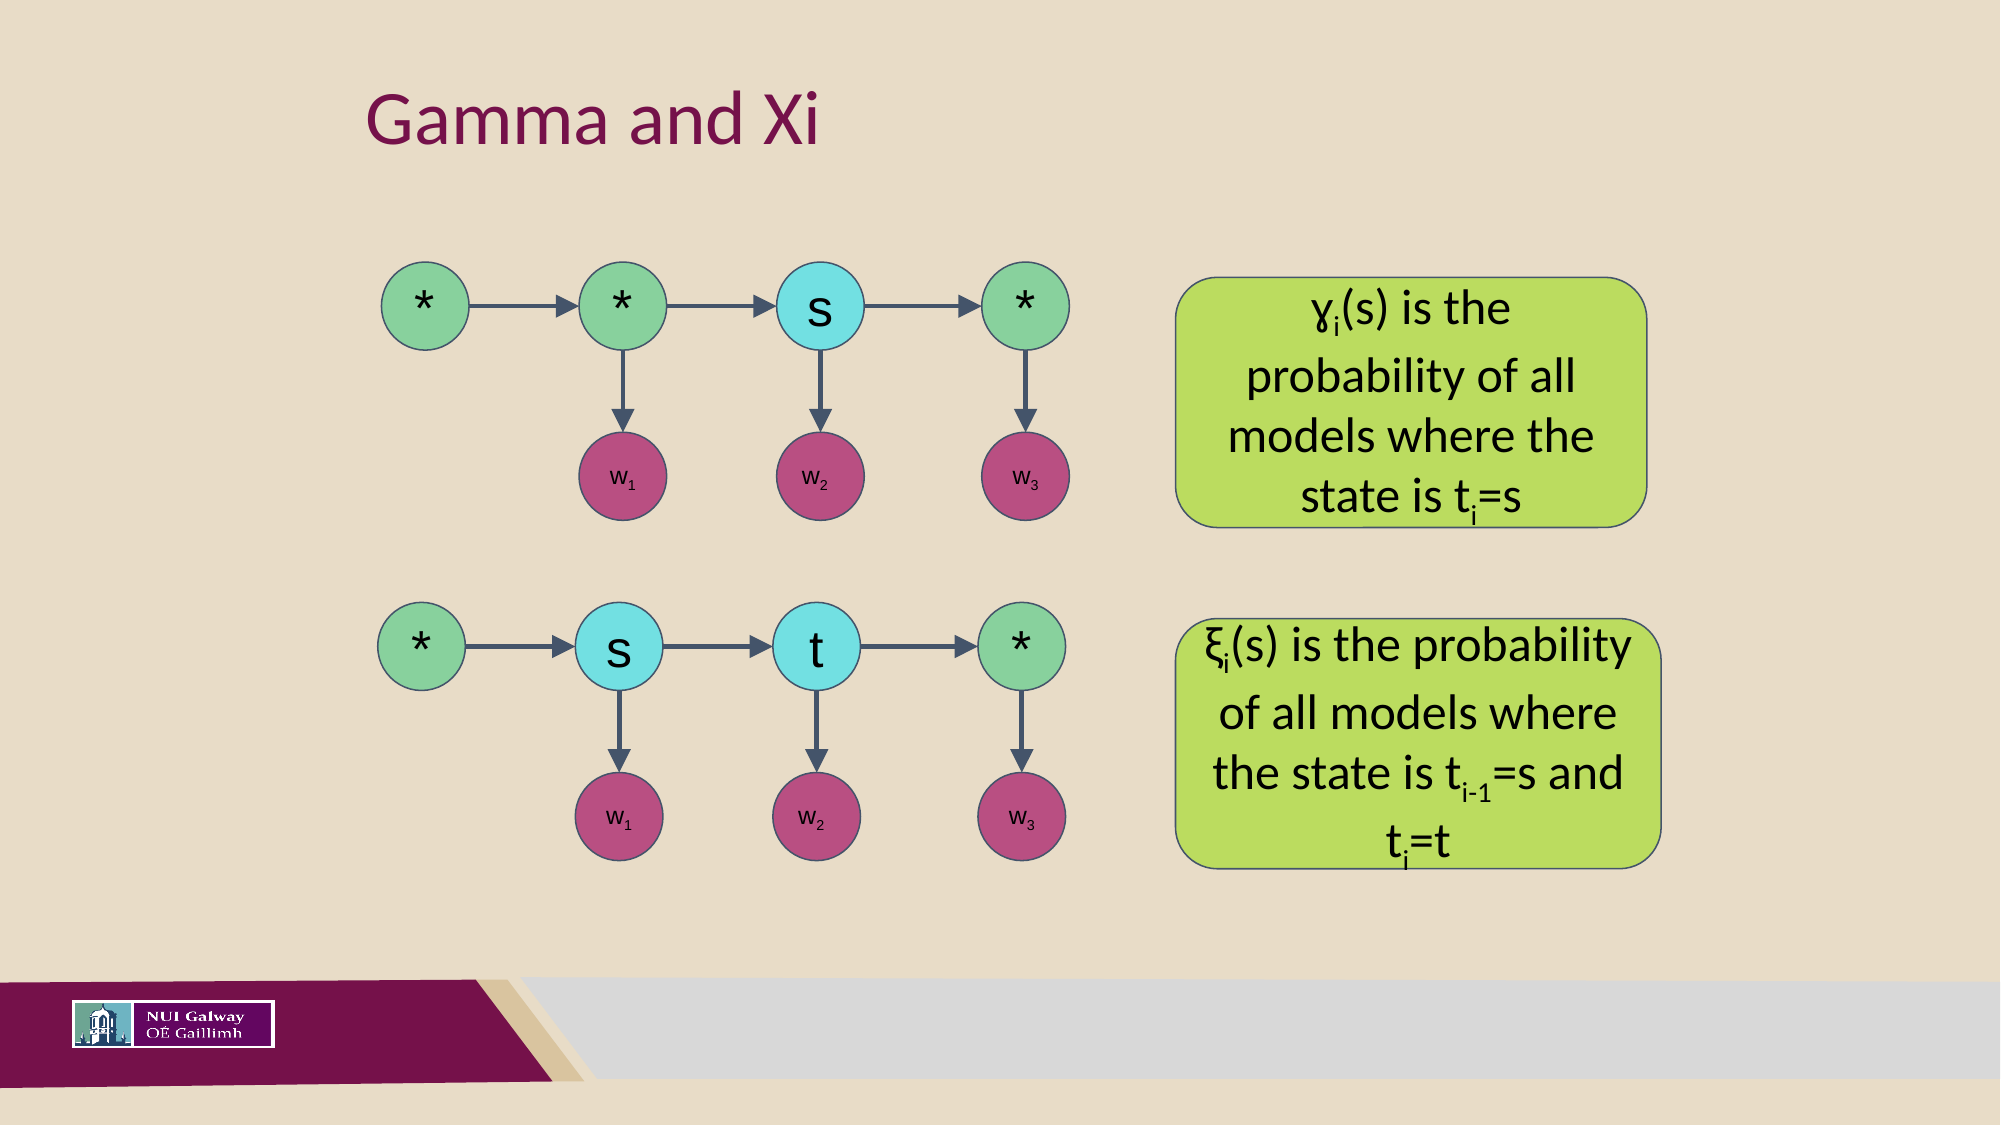

# Gamma and Xi
*
*
s
*
ɣi(s) is the probability of all models where the state is ti=s
w1
w2
w3
*
s
t
*
ξi(s) is the probability of all models where the state is ti-1=s and ti=t
w1
w2
w3